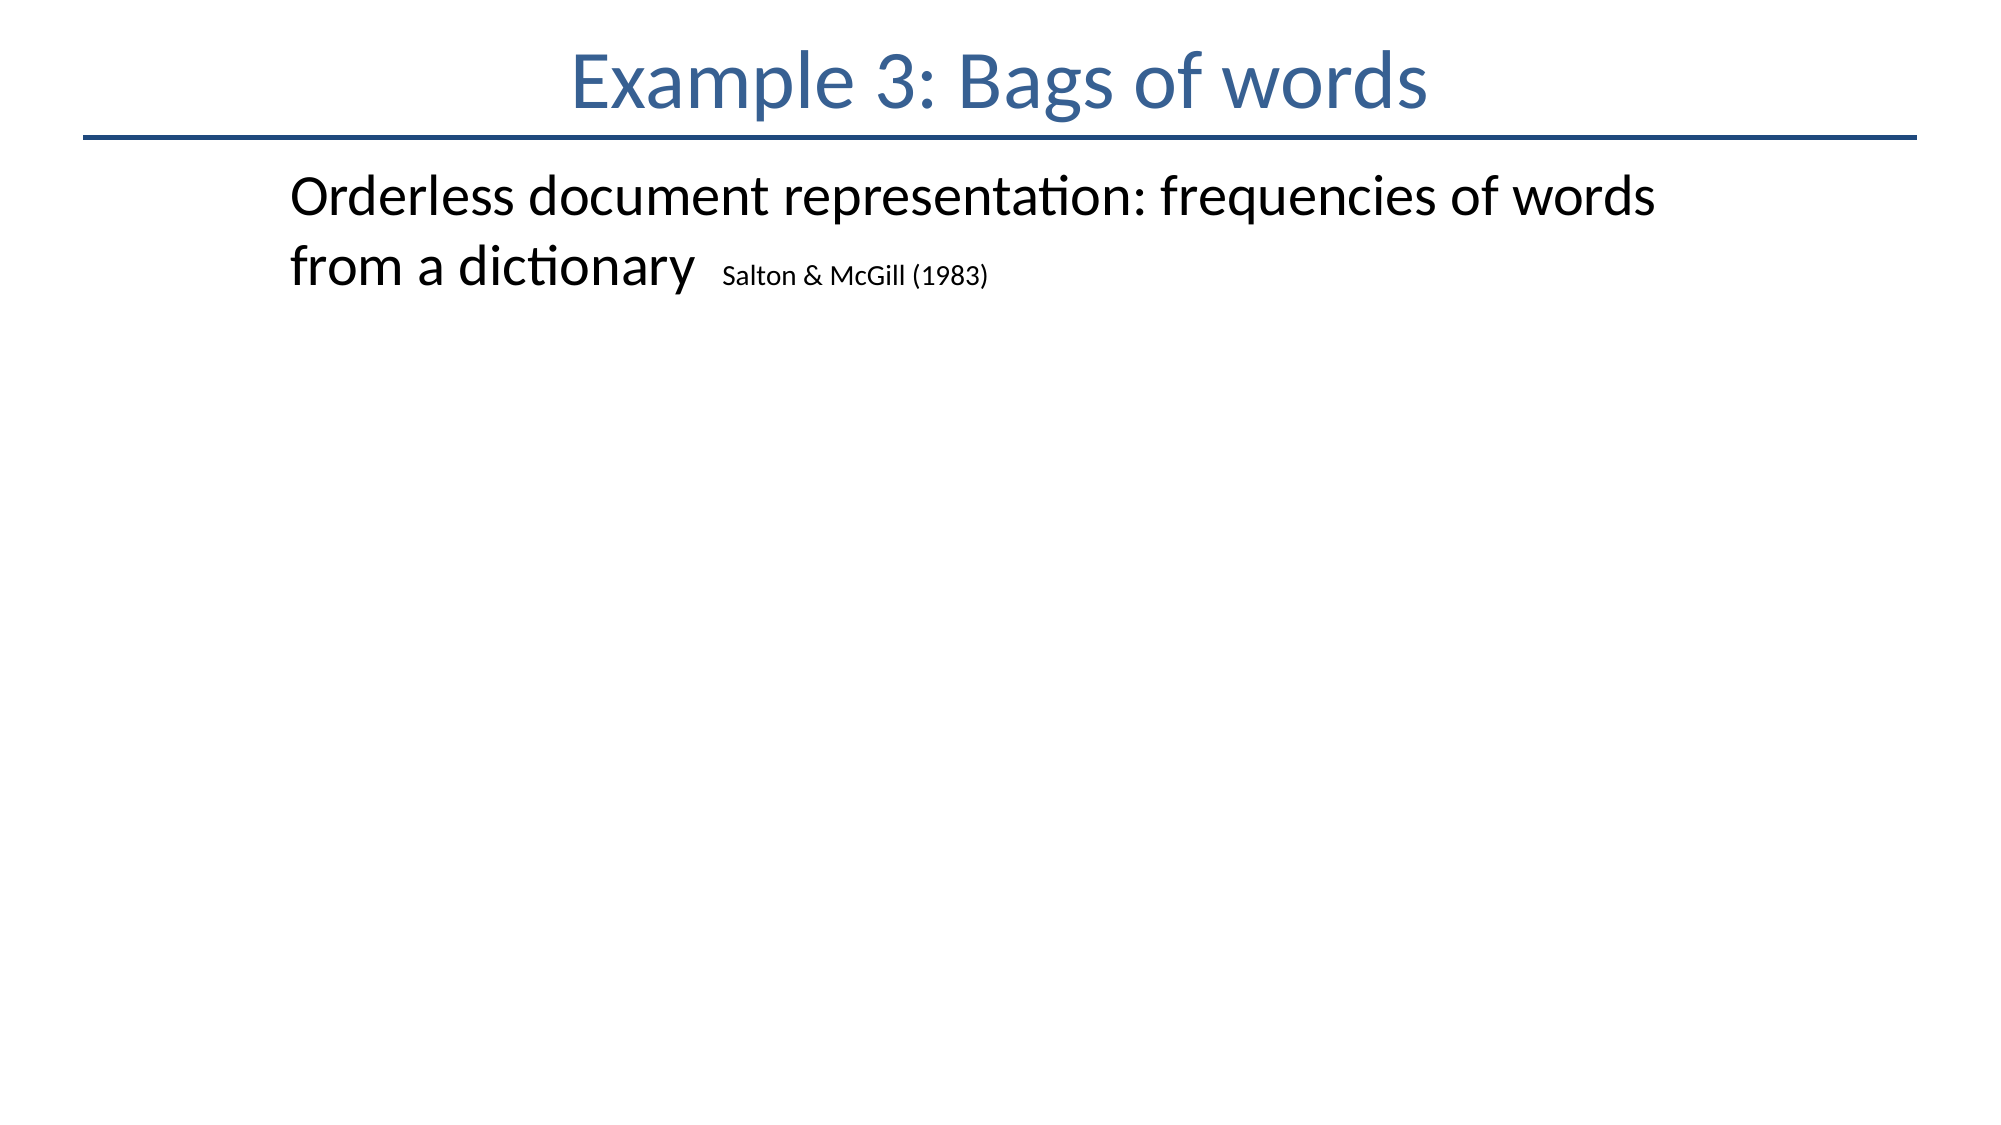

# Example 3: Bags of words
Orderless document representation: frequencies of words from a dictionary  Salton & McGill (1983)